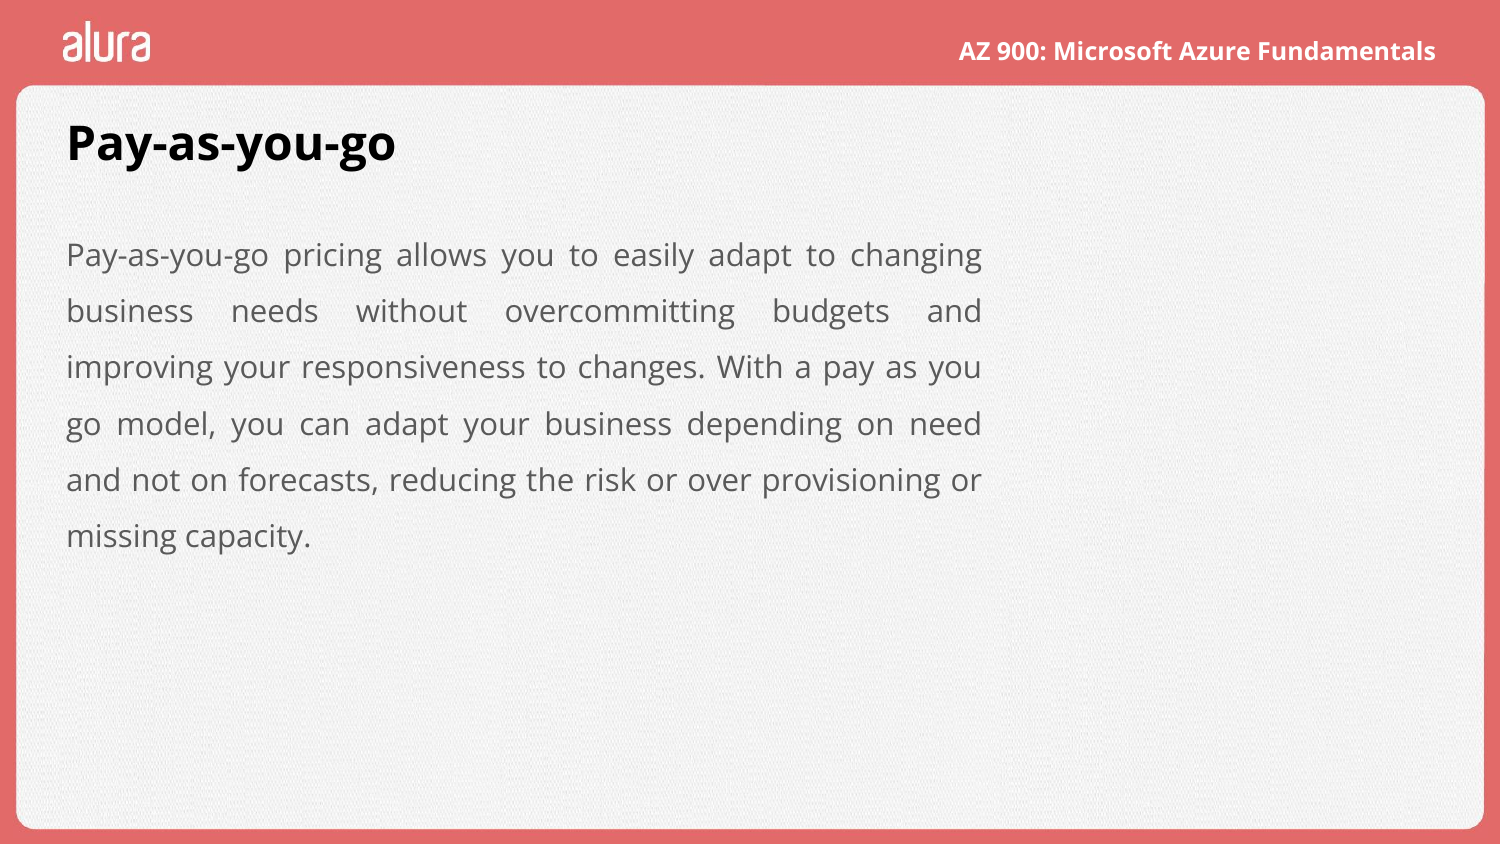

# Pay-as-you-go
Pay-as-you-go pricing allows you to easily adapt to changing business needs without overcommitting budgets and improving your responsiveness to changes. With a pay as you go model, you can adapt your business depending on need and not on forecasts, reducing the risk or over provisioning or missing capacity.